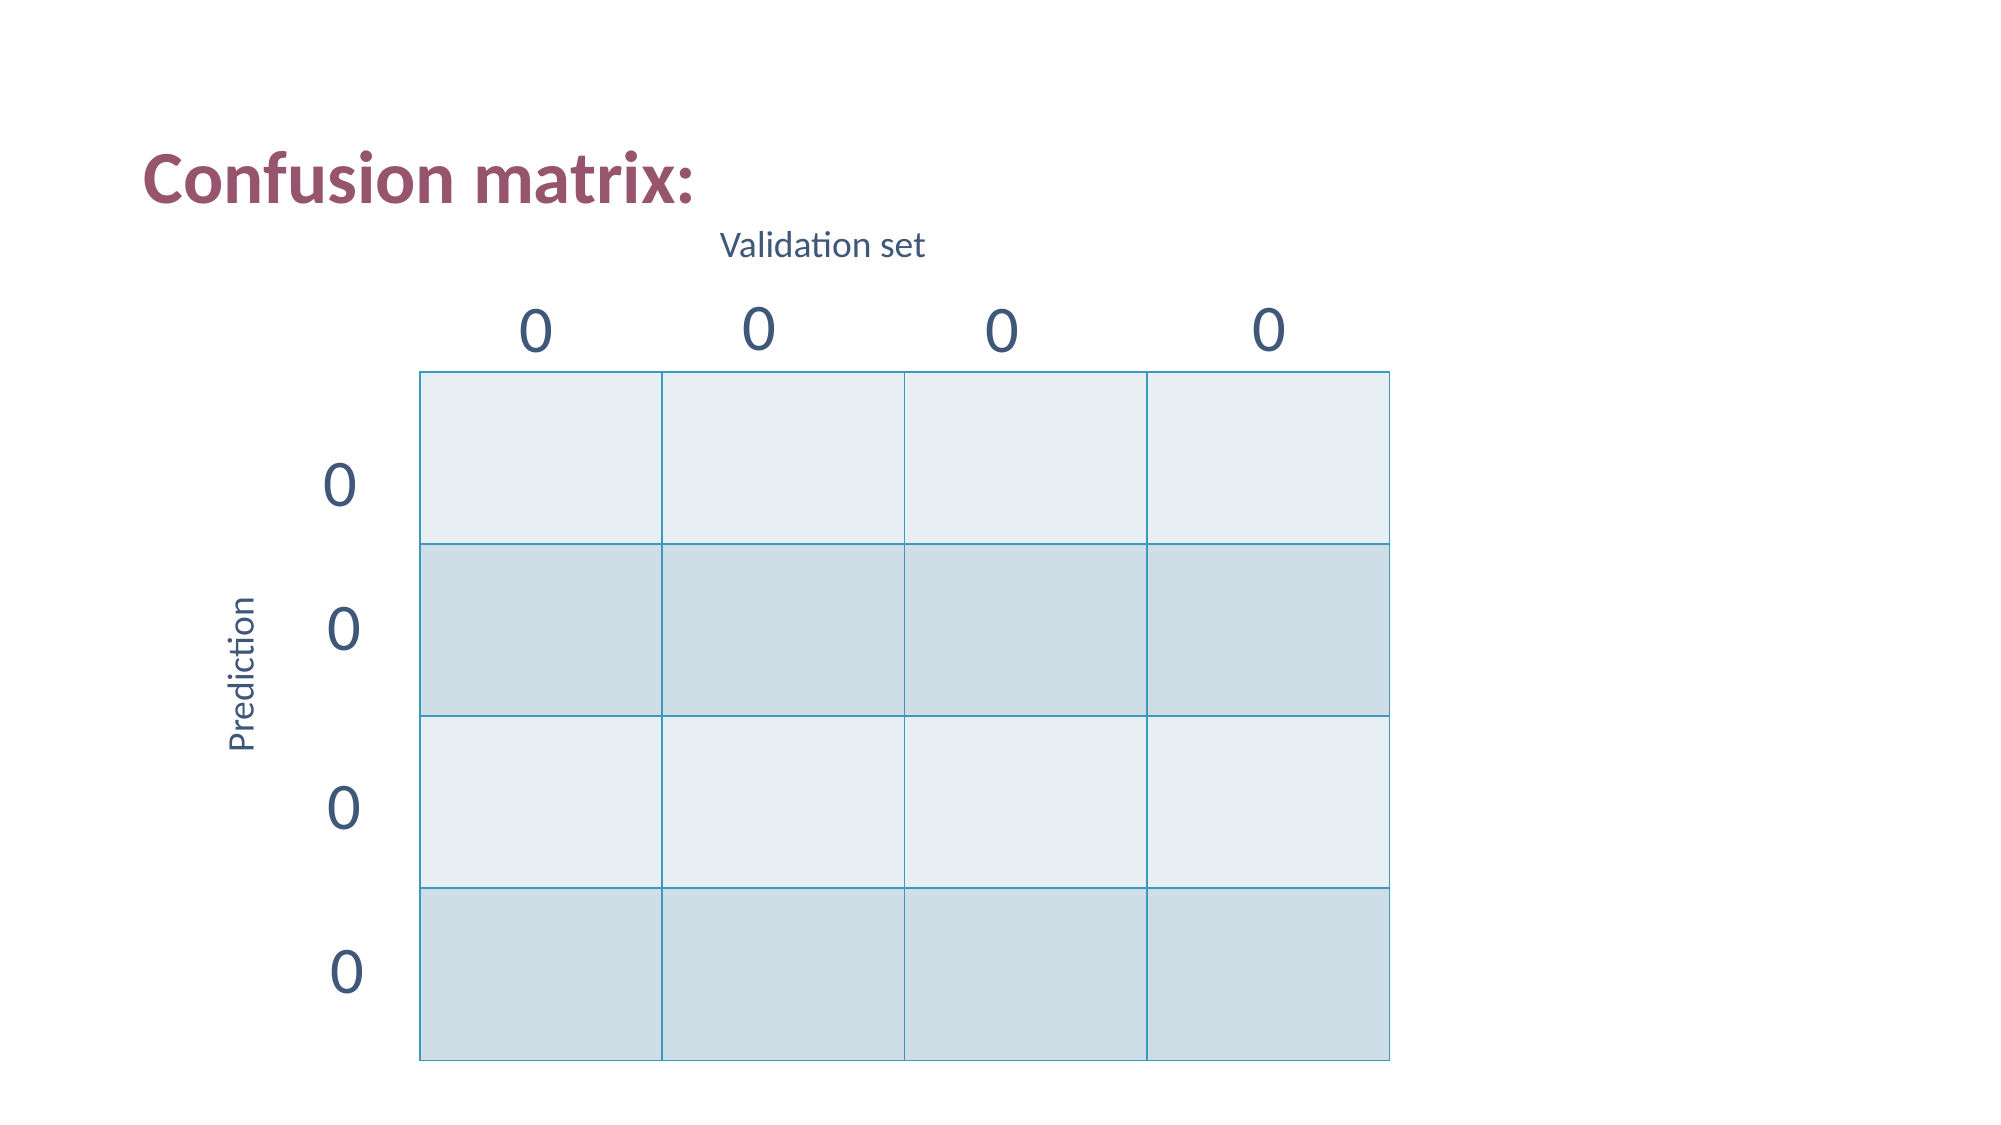

# Confusion matrix:
Validation set
0
0
0
0
|  |  |  |  |
| --- | --- | --- | --- |
|  |  |  |  |
|  |  |  |  |
|  |  |  |  |
0
Prediction
0
0
0